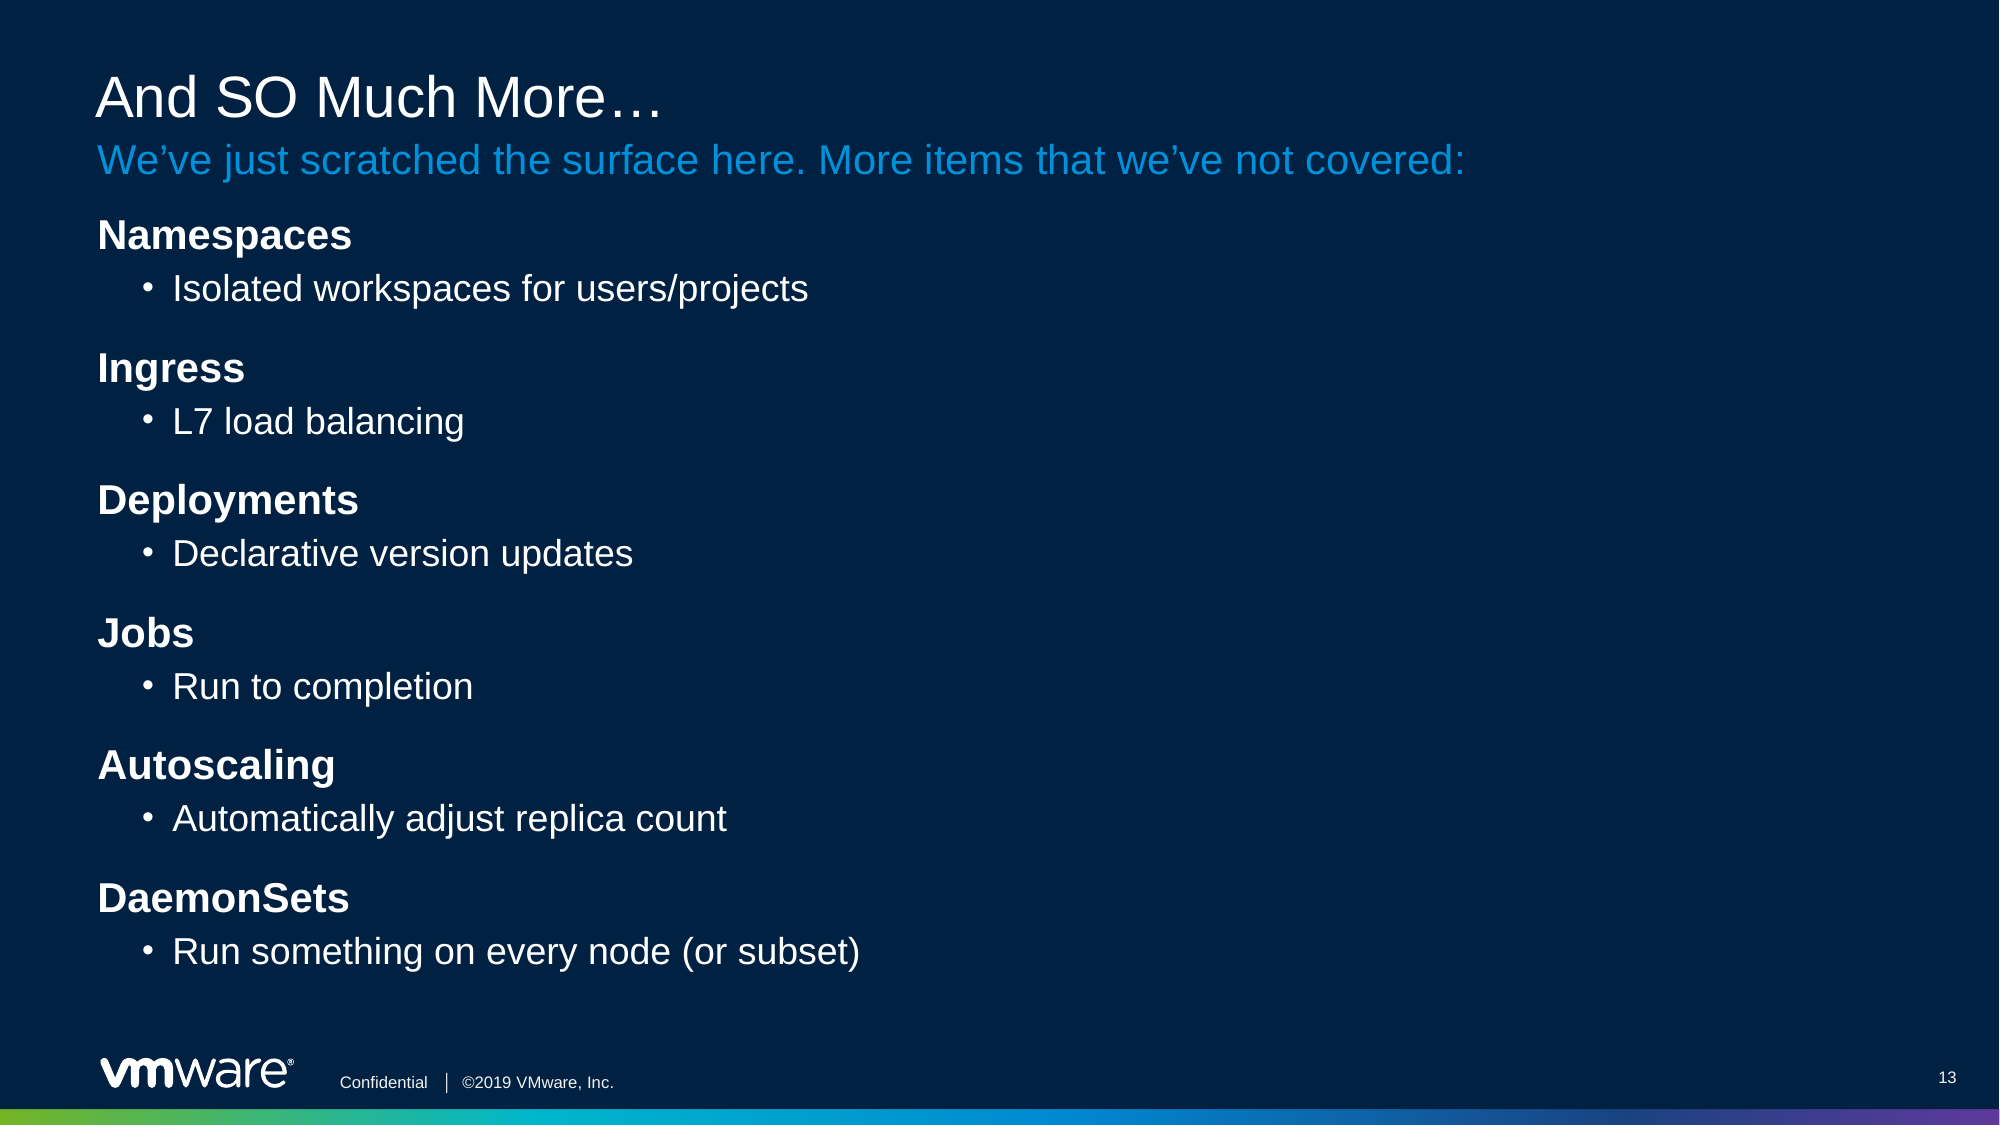

# And SO Much More…
We’ve just scratched the surface here. More items that we’ve not covered:
Namespaces
Isolated workspaces for users/projects
Ingress
L7 load balancing
Deployments
Declarative version updates
Jobs
Run to completion
Autoscaling
Automatically adjust replica count
DaemonSets
Run something on every node (or subset)